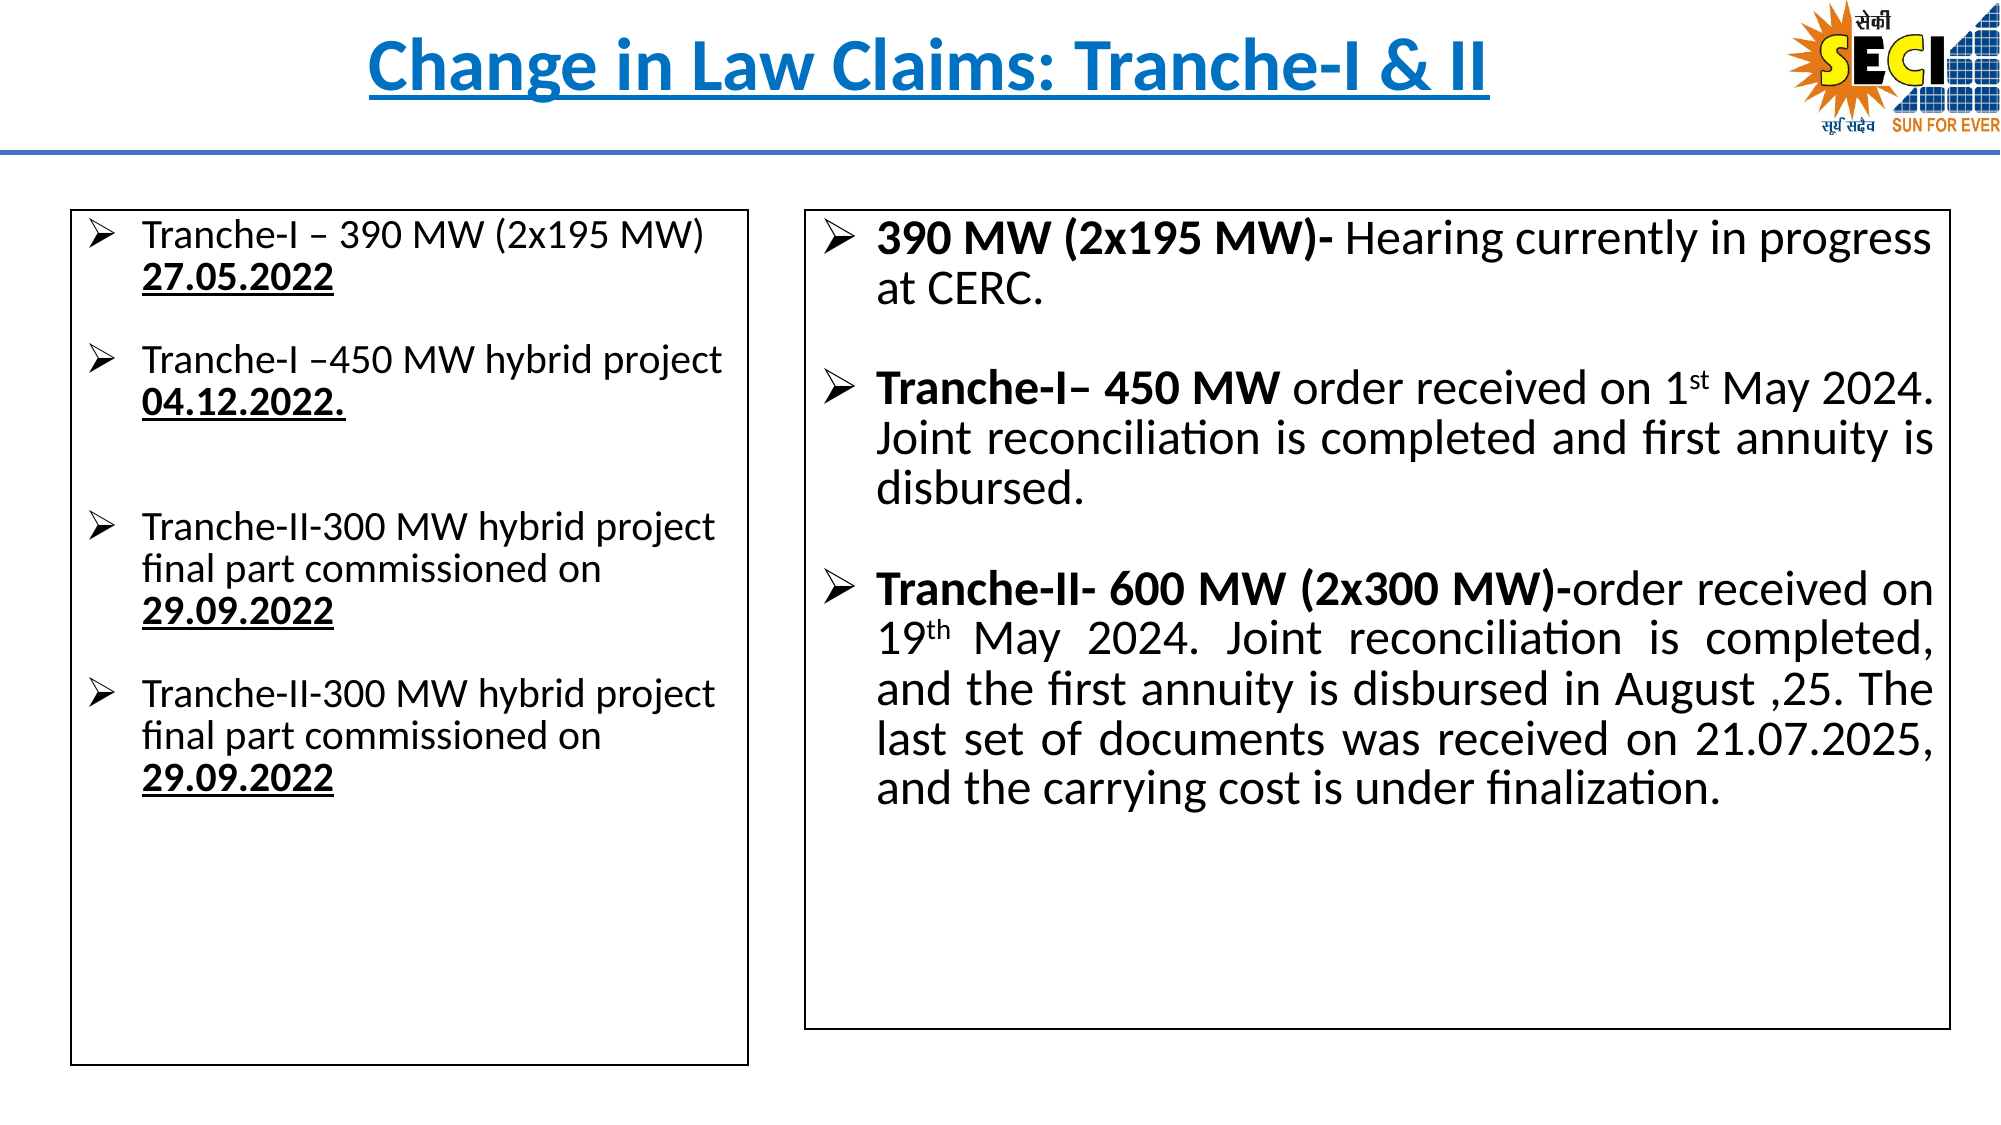

# Change in Law Claims: Tranche-I & II
| 390 MW (2x195 MW)- Hearing currently in progress at CERC. Tranche-I– 450 MW order received on 1st May 2024. Joint reconciliation is completed and first annuity is disbursed. Tranche-II- 600 MW (2x300 MW)-order received on 19th May 2024. Joint reconciliation is completed, and the first annuity is disbursed in August ,25. The last set of documents was received on 21.07.2025, and the carrying cost is under finalization. |
| --- |
| Tranche-I – 390 MW (2x195 MW) 27.05.2022 Tranche-I –450 MW hybrid project 04.12.2022. Tranche-II-300 MW hybrid project final part commissioned on 29.09.2022 Tranche-II-300 MW hybrid project final part commissioned on 29.09.2022 |
| --- |